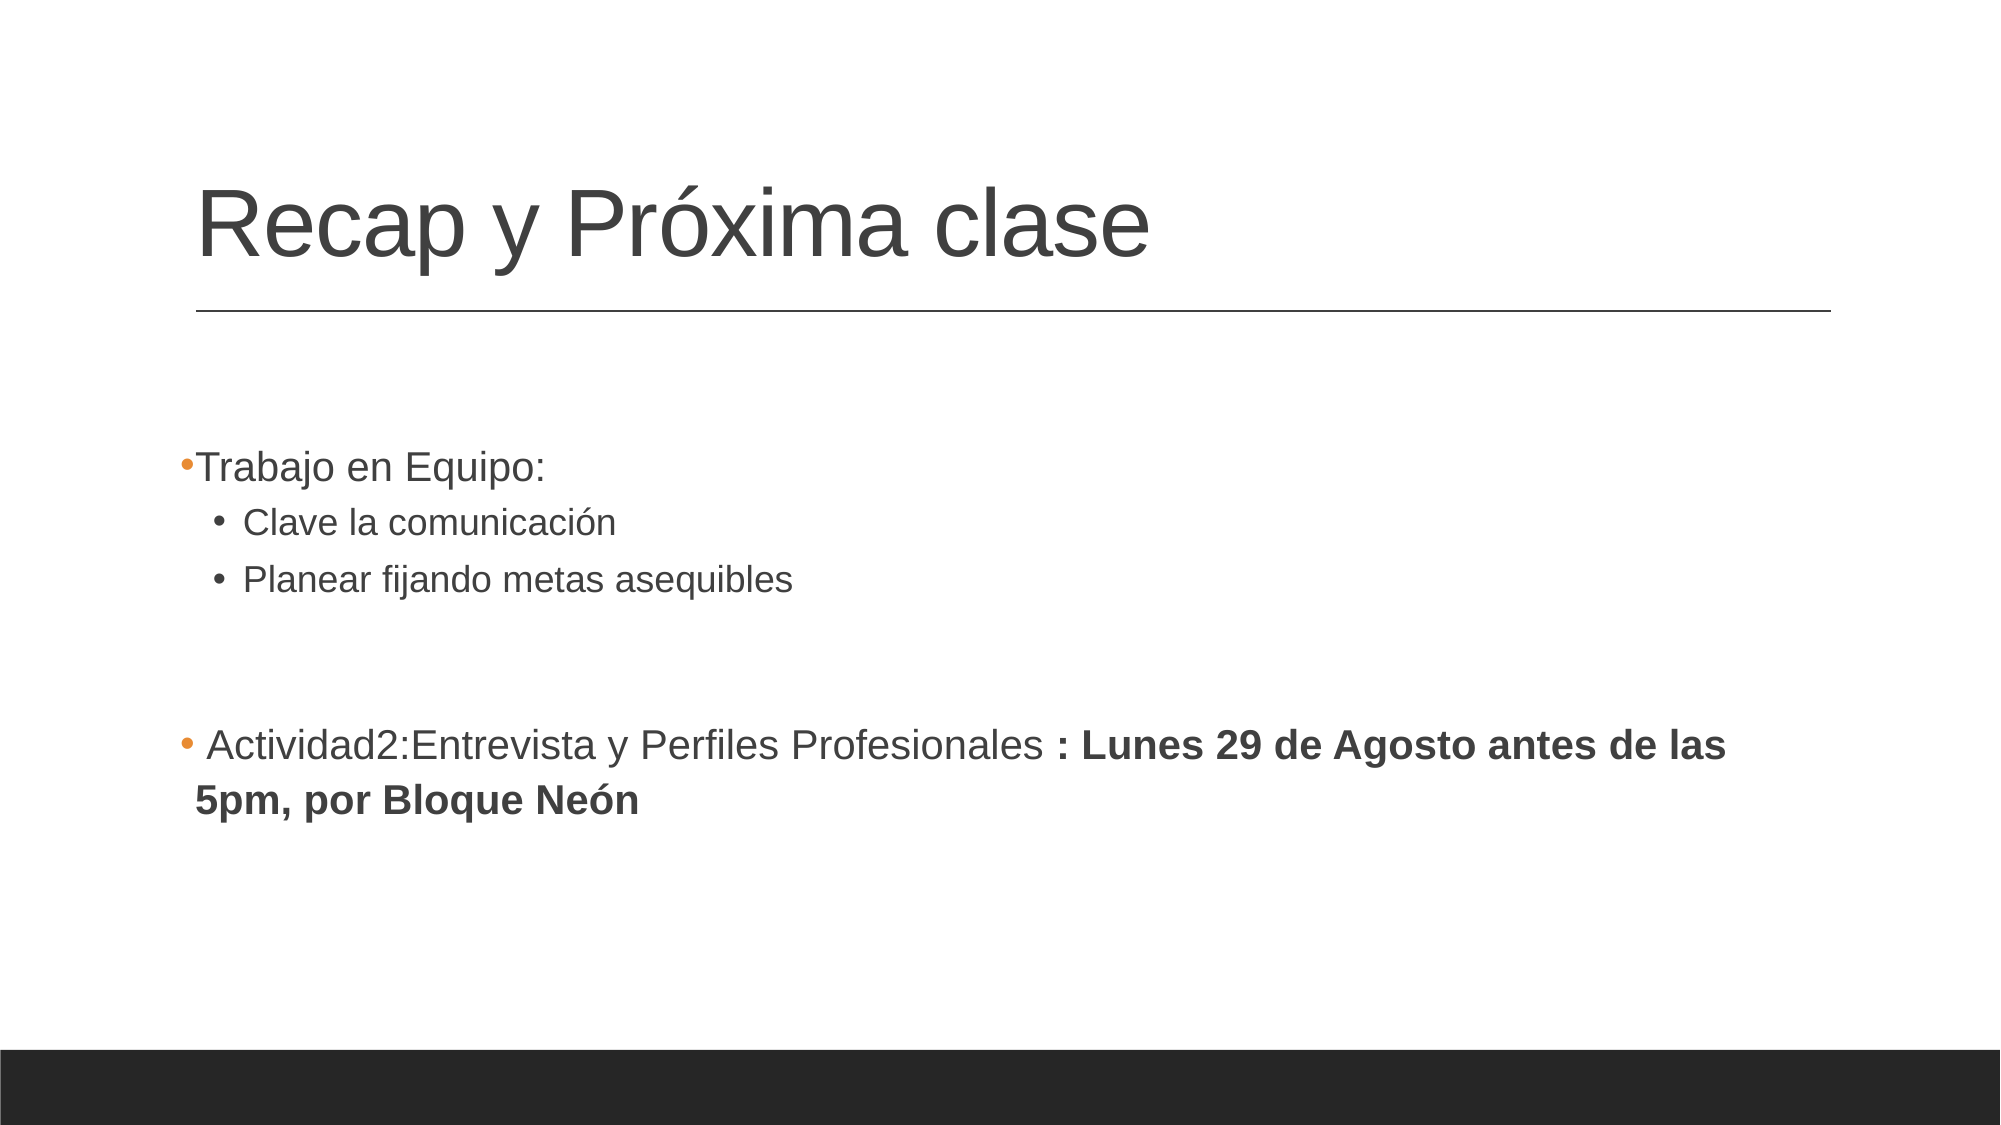

# Recap y Próxima clase

Trabajo en Equipo:
Clave la comunicación
Planear fijando metas asequibles

 Actividad2:Entrevista y Perfiles Profesionales : Lunes 29 de Agosto antes de las 5pm, por Bloque Neón